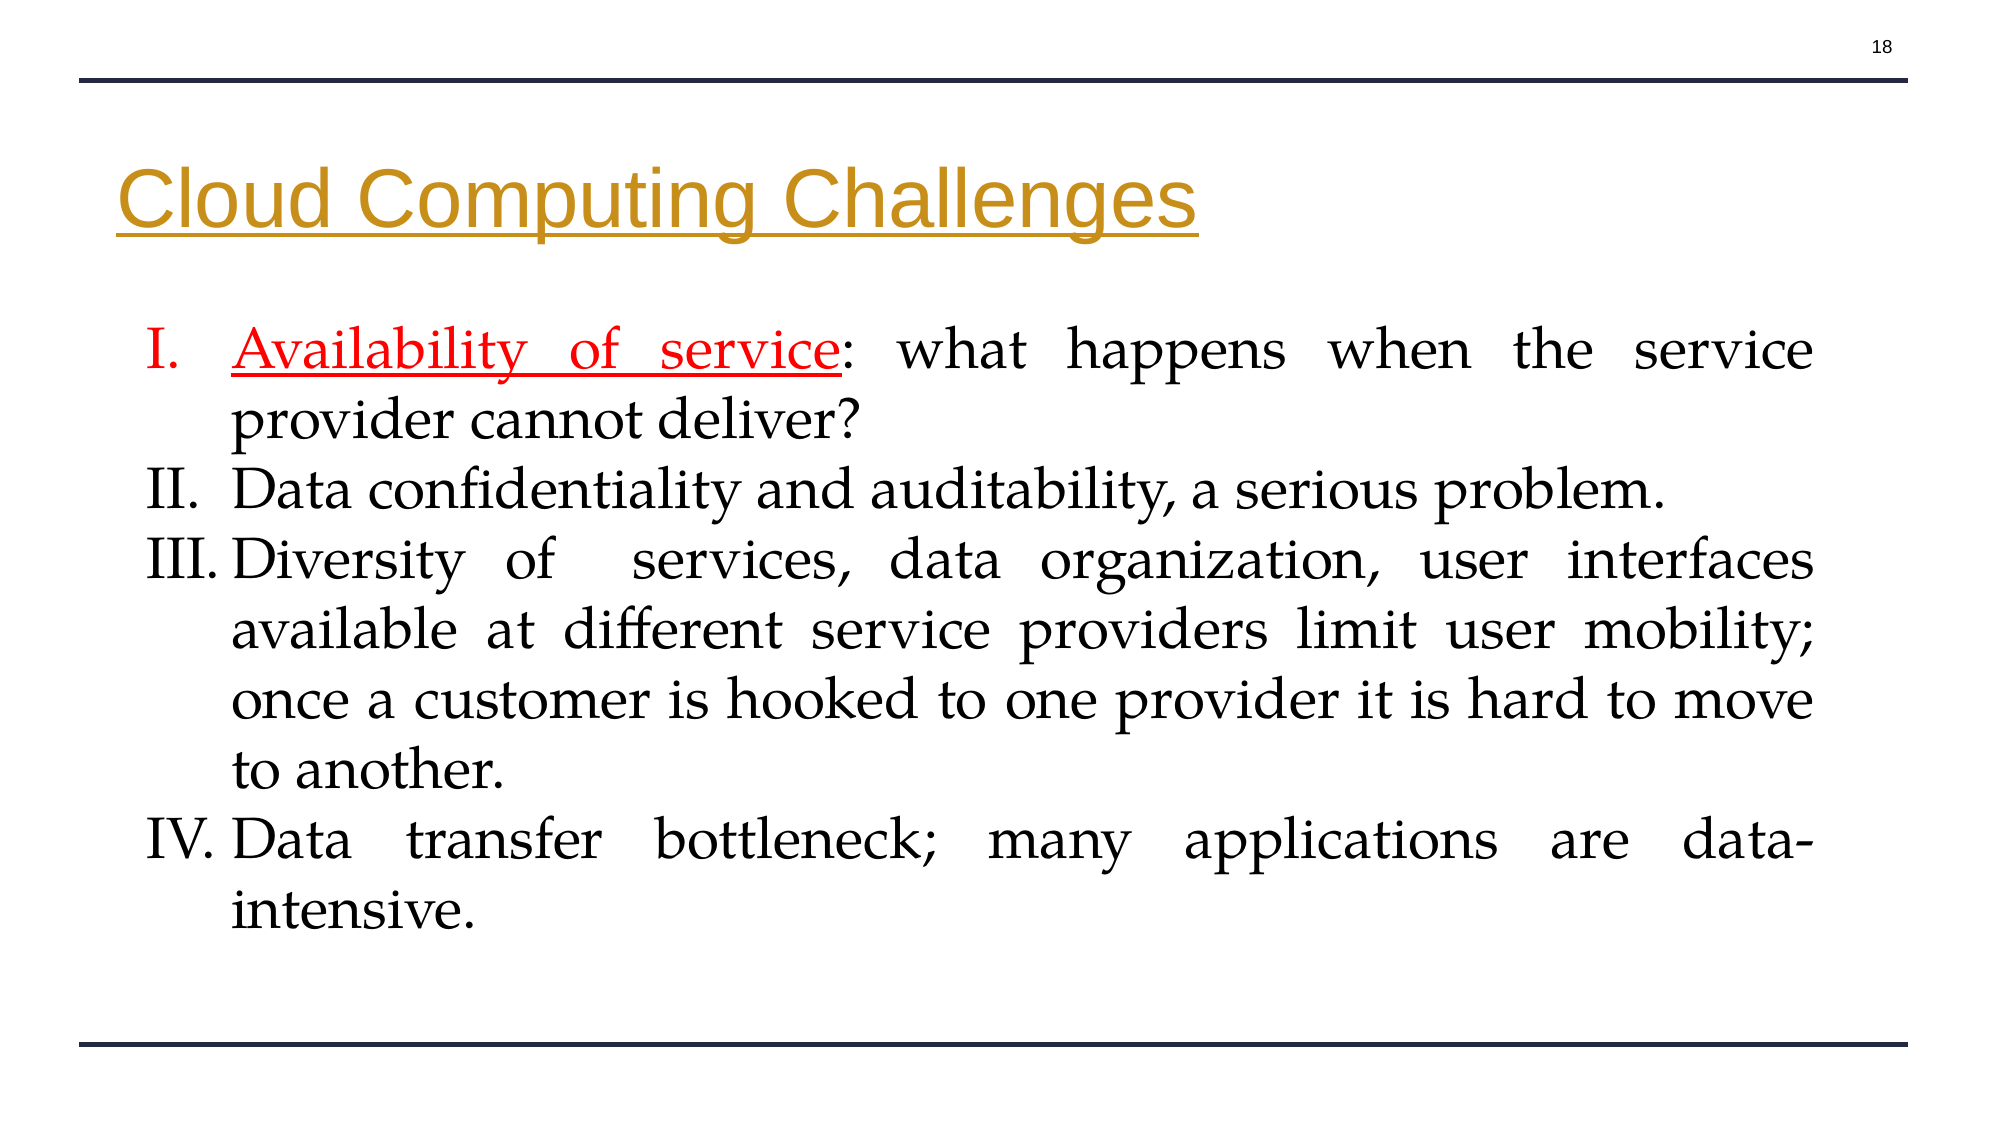

18
Cloud Computing Challenges
Availability of service: what happens when the service provider cannot deliver?
Data confidentiality and auditability, a serious problem.
Diversity of  services, data organization, user interfaces available at different service providers limit user mobility; once a customer is hooked to one provider it is hard to move to another.
Data transfer bottleneck; many applications are data-intensive.